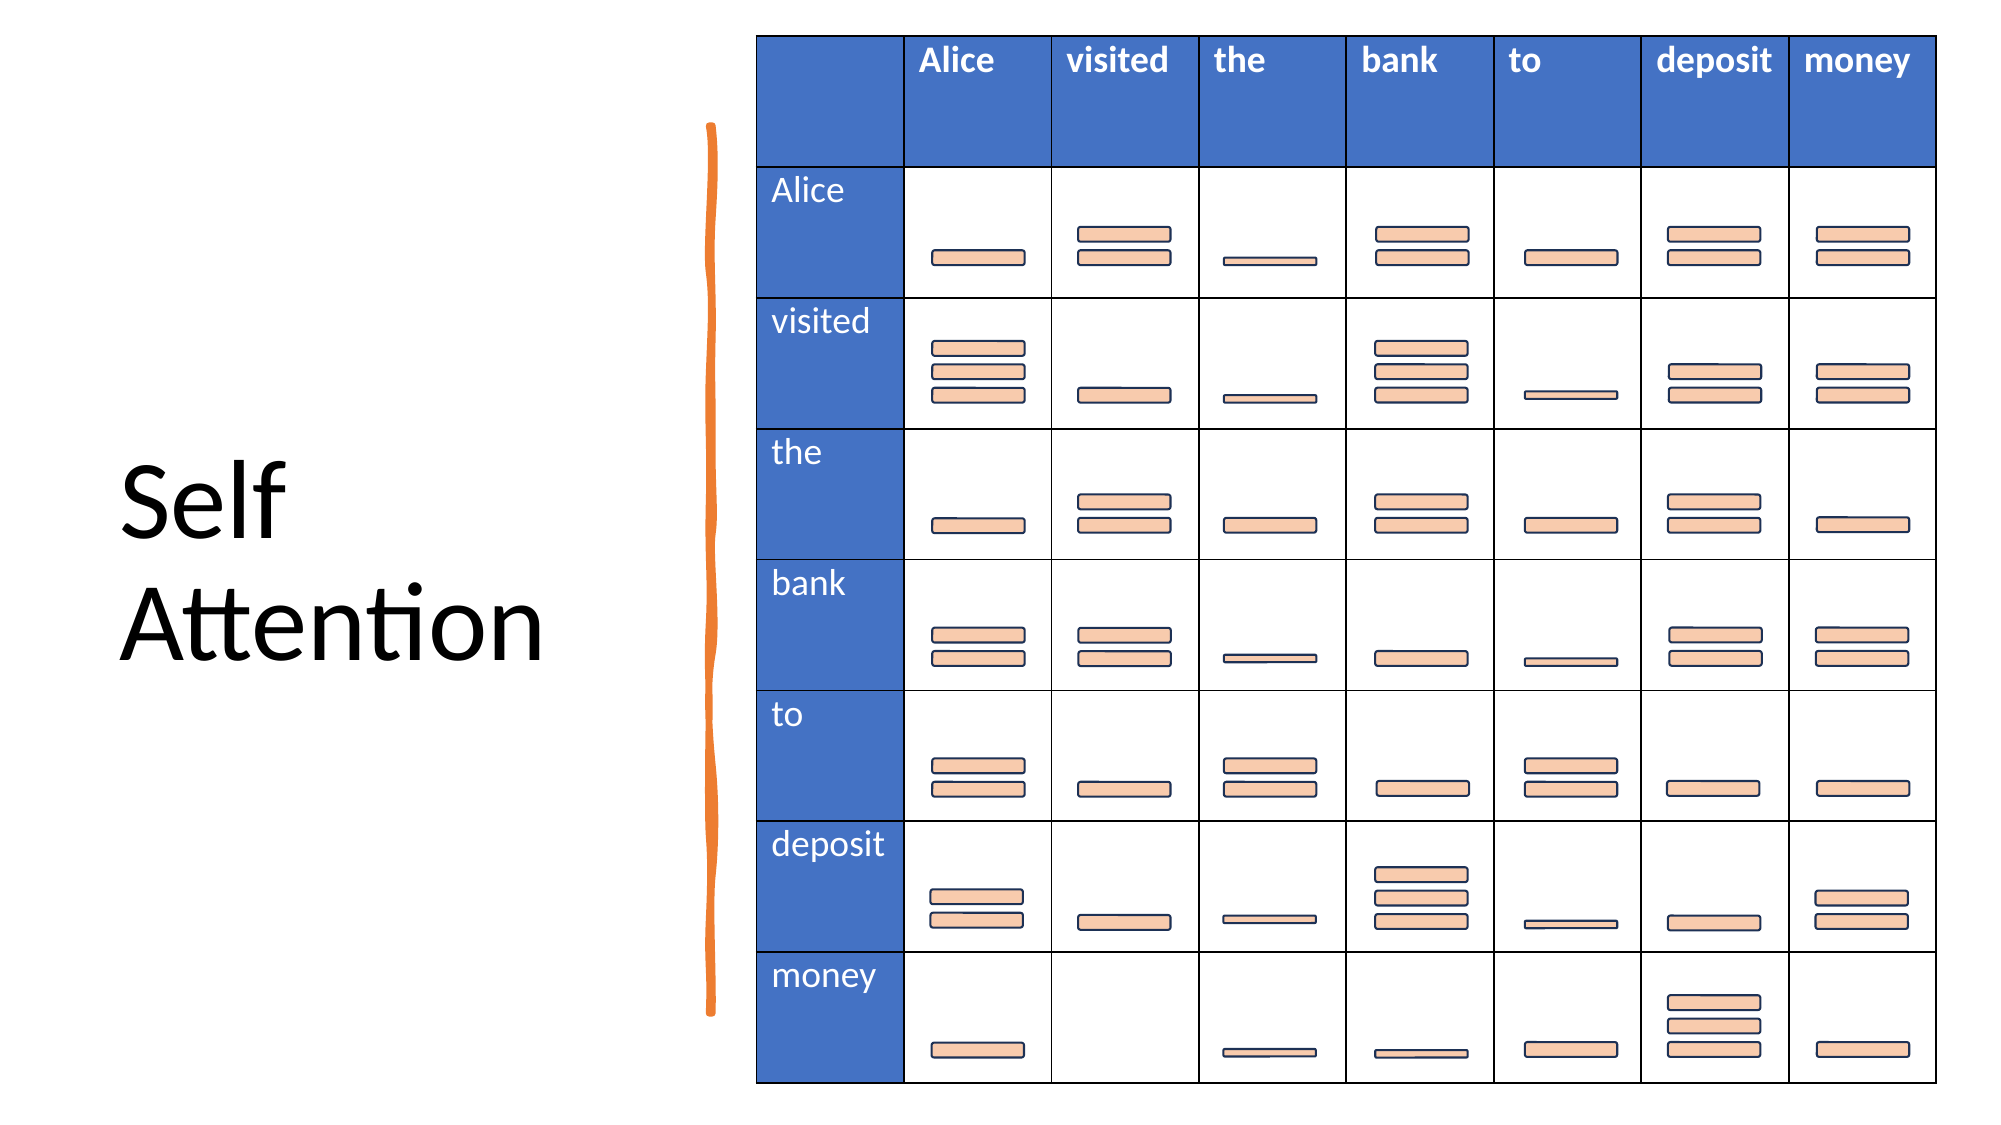

|  | Alice | visited | the | bank | to | deposit | money |
| --- | --- | --- | --- | --- | --- | --- | --- |
| Alice |  |  |  |  |  |  |  |
| visited |  |  |  |  |  |  |  |
| the |  |  |  |  |  |  |  |
| bank |  |  |  |  |  |  |  |
| to |  |  |  |  |  |  |  |
| deposit |  |  |  |  |  |  |  |
| money |  |  |  |  |  |  |  |
# Self Attention